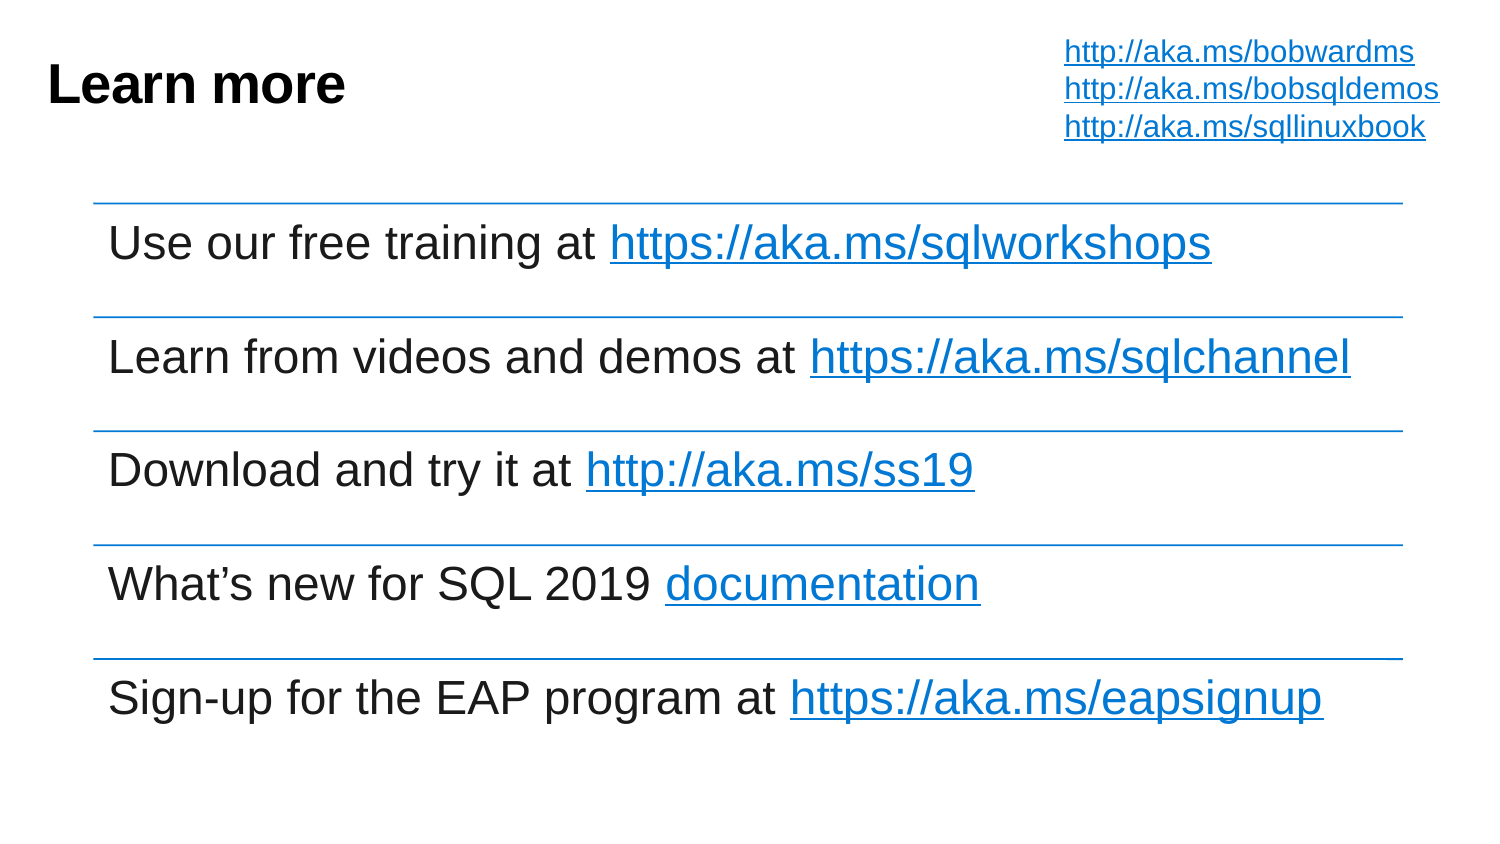

http://aka.ms/bobwardms
http://aka.ms/bobsqldemos
http://aka.ms/sqllinuxbook
# Learn more
Use our free training at https://aka.ms/sqlworkshops
Learn from videos and demos at https://aka.ms/sqlchannel
Download and try it at http://aka.ms/ss19
What’s new for SQL 2019 documentation
Sign-up for the EAP program at https://aka.ms/eapsignup